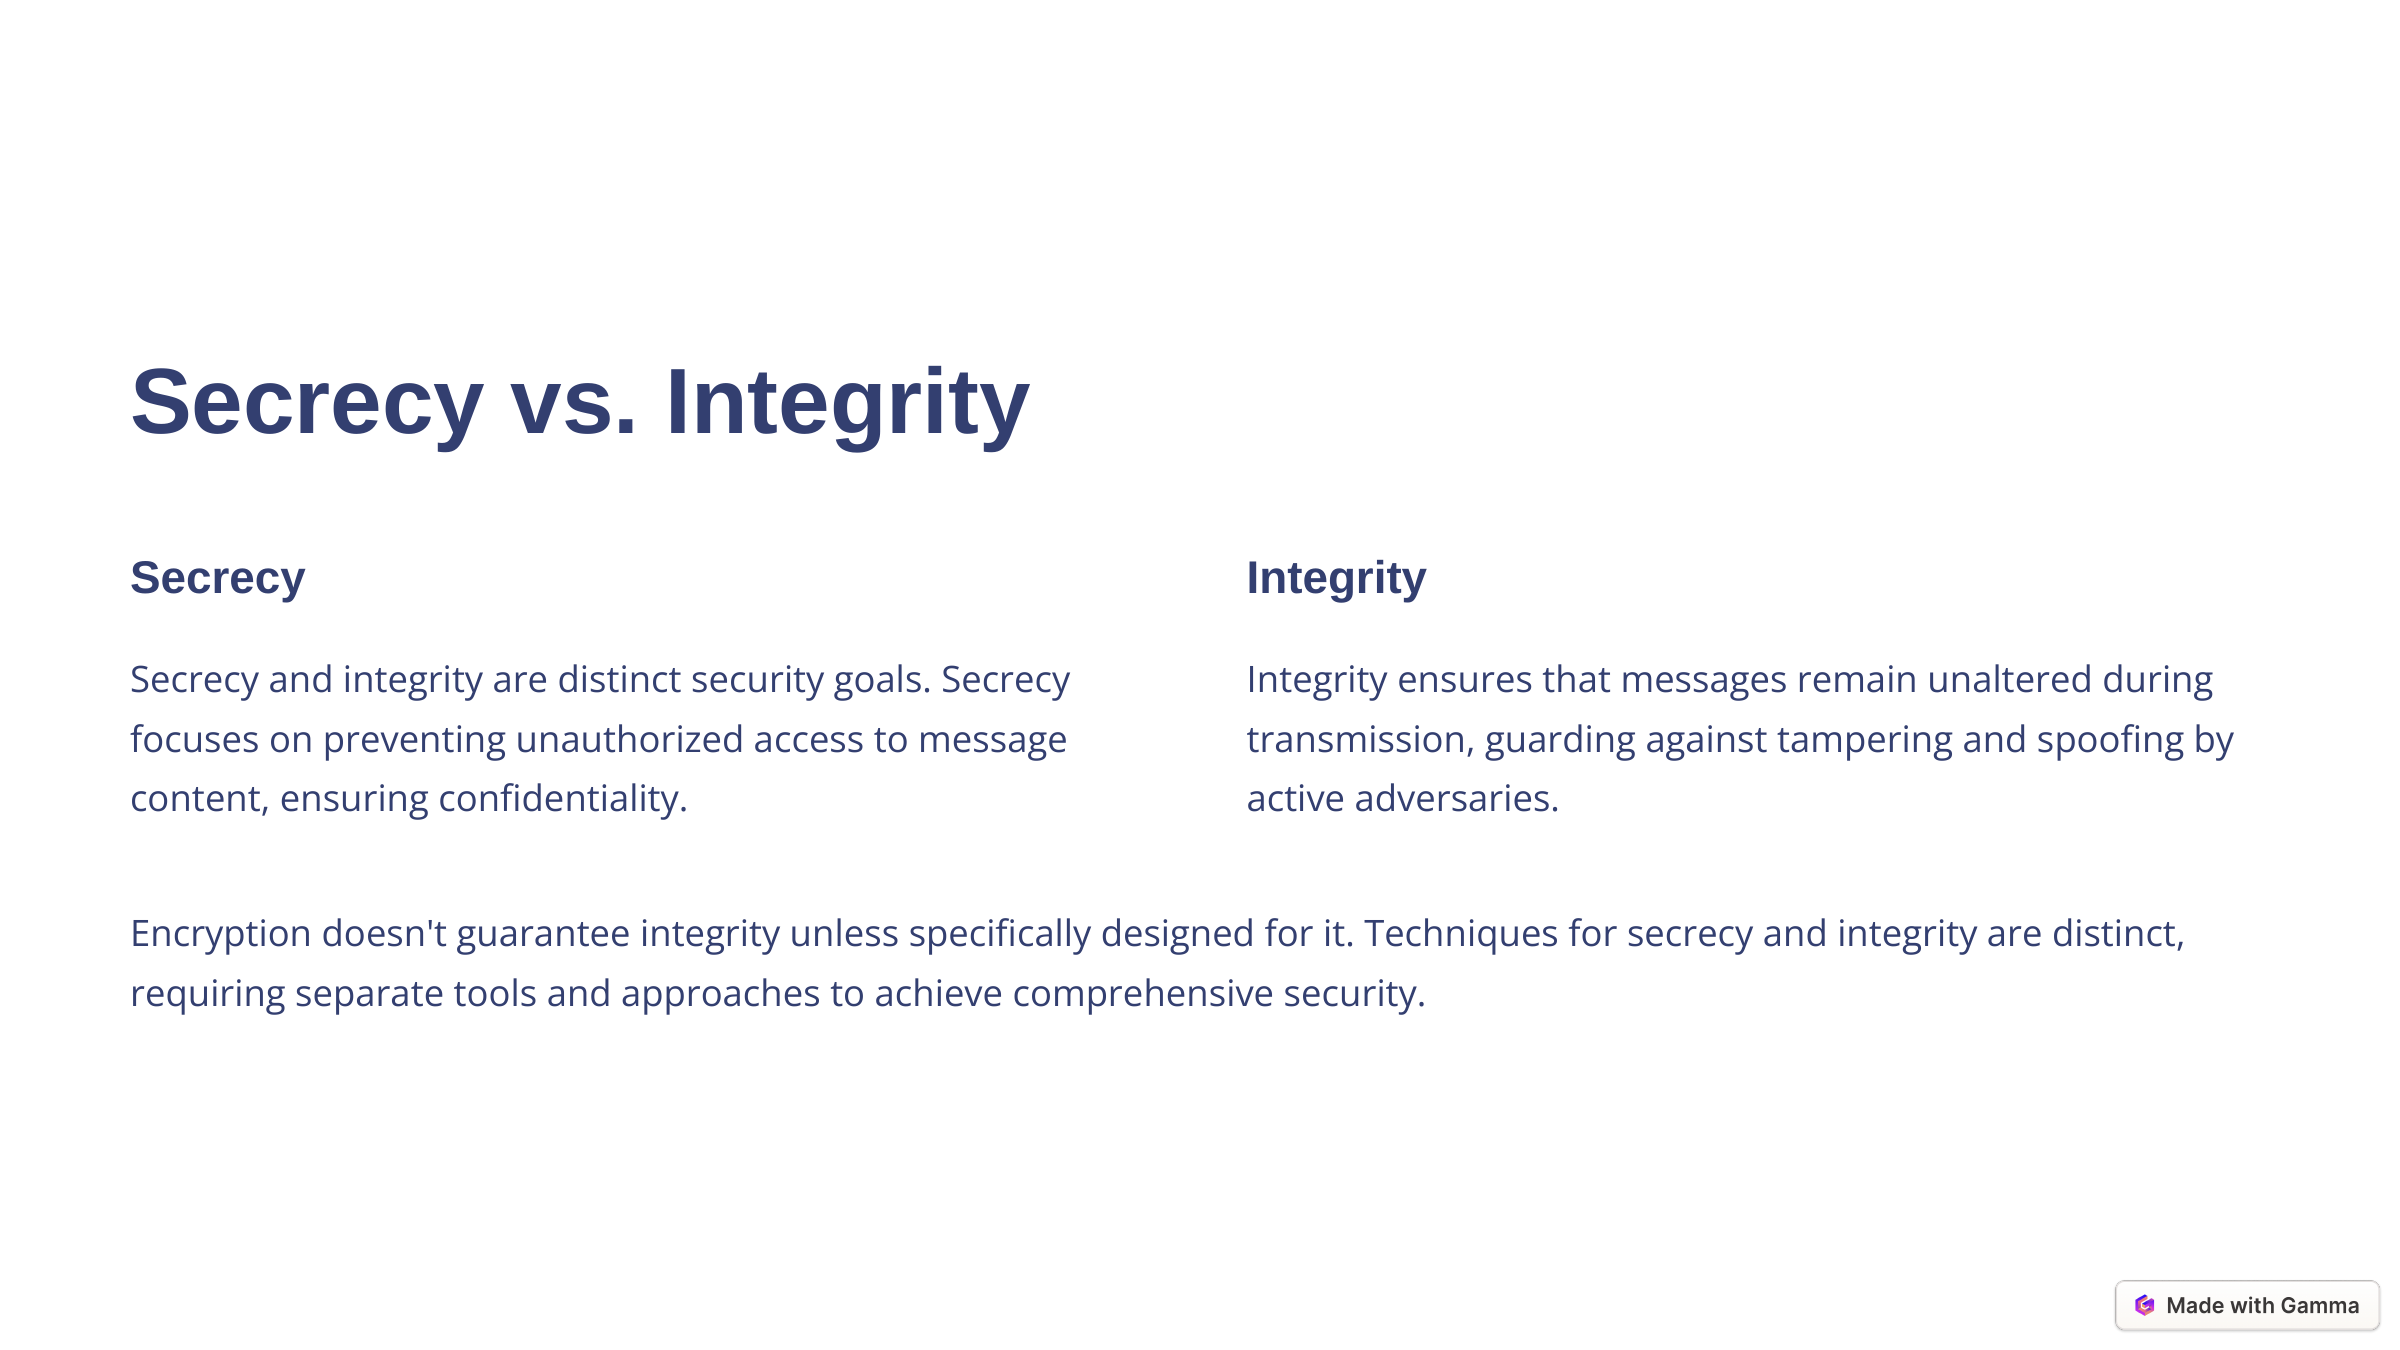

Secrecy vs. Integrity
Secrecy
Integrity
Secrecy and integrity are distinct security goals. Secrecy focuses on preventing unauthorized access to message content, ensuring confidentiality.
Integrity ensures that messages remain unaltered during transmission, guarding against tampering and spoofing by active adversaries.
Encryption doesn't guarantee integrity unless specifically designed for it. Techniques for secrecy and integrity are distinct, requiring separate tools and approaches to achieve comprehensive security.